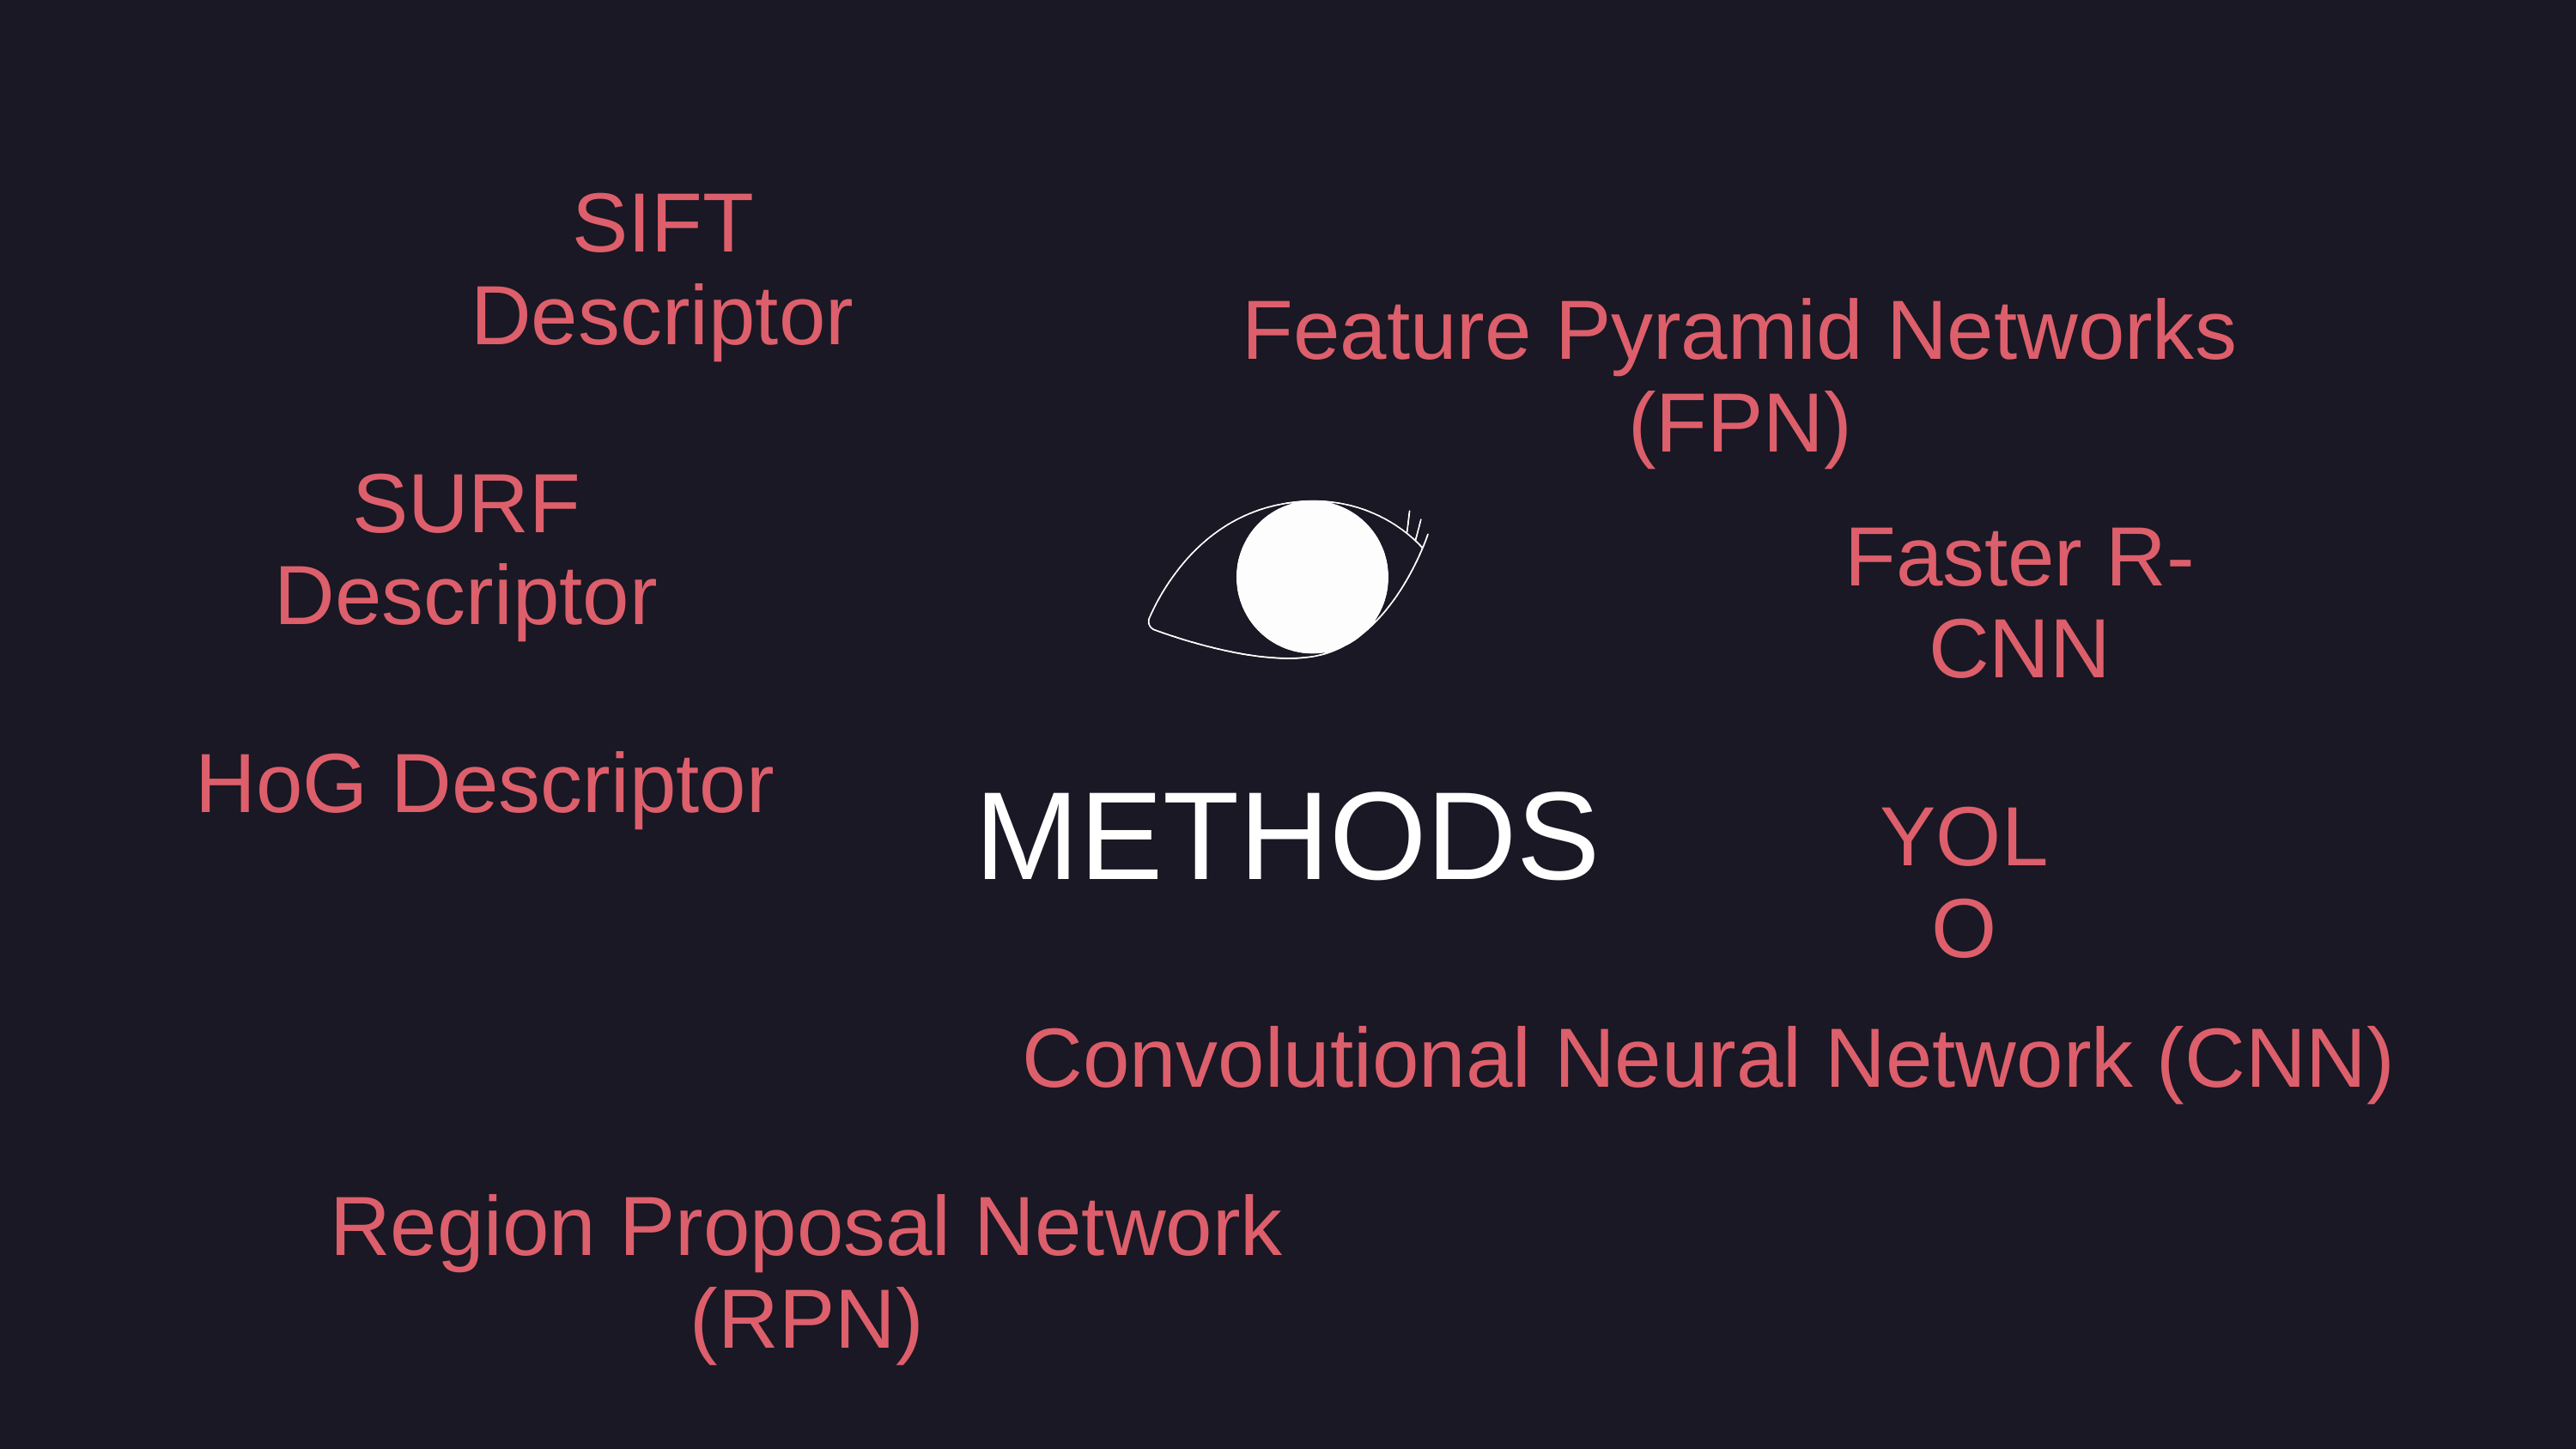

SIFT Descriptor
Feature Pyramid Networks (FPN)
SURF Descriptor

Faster R-CNN
HoG Descriptor
METHODS
YOLO
Convolutional Neural Network (CNN)
Region Proposal Network (RPN)